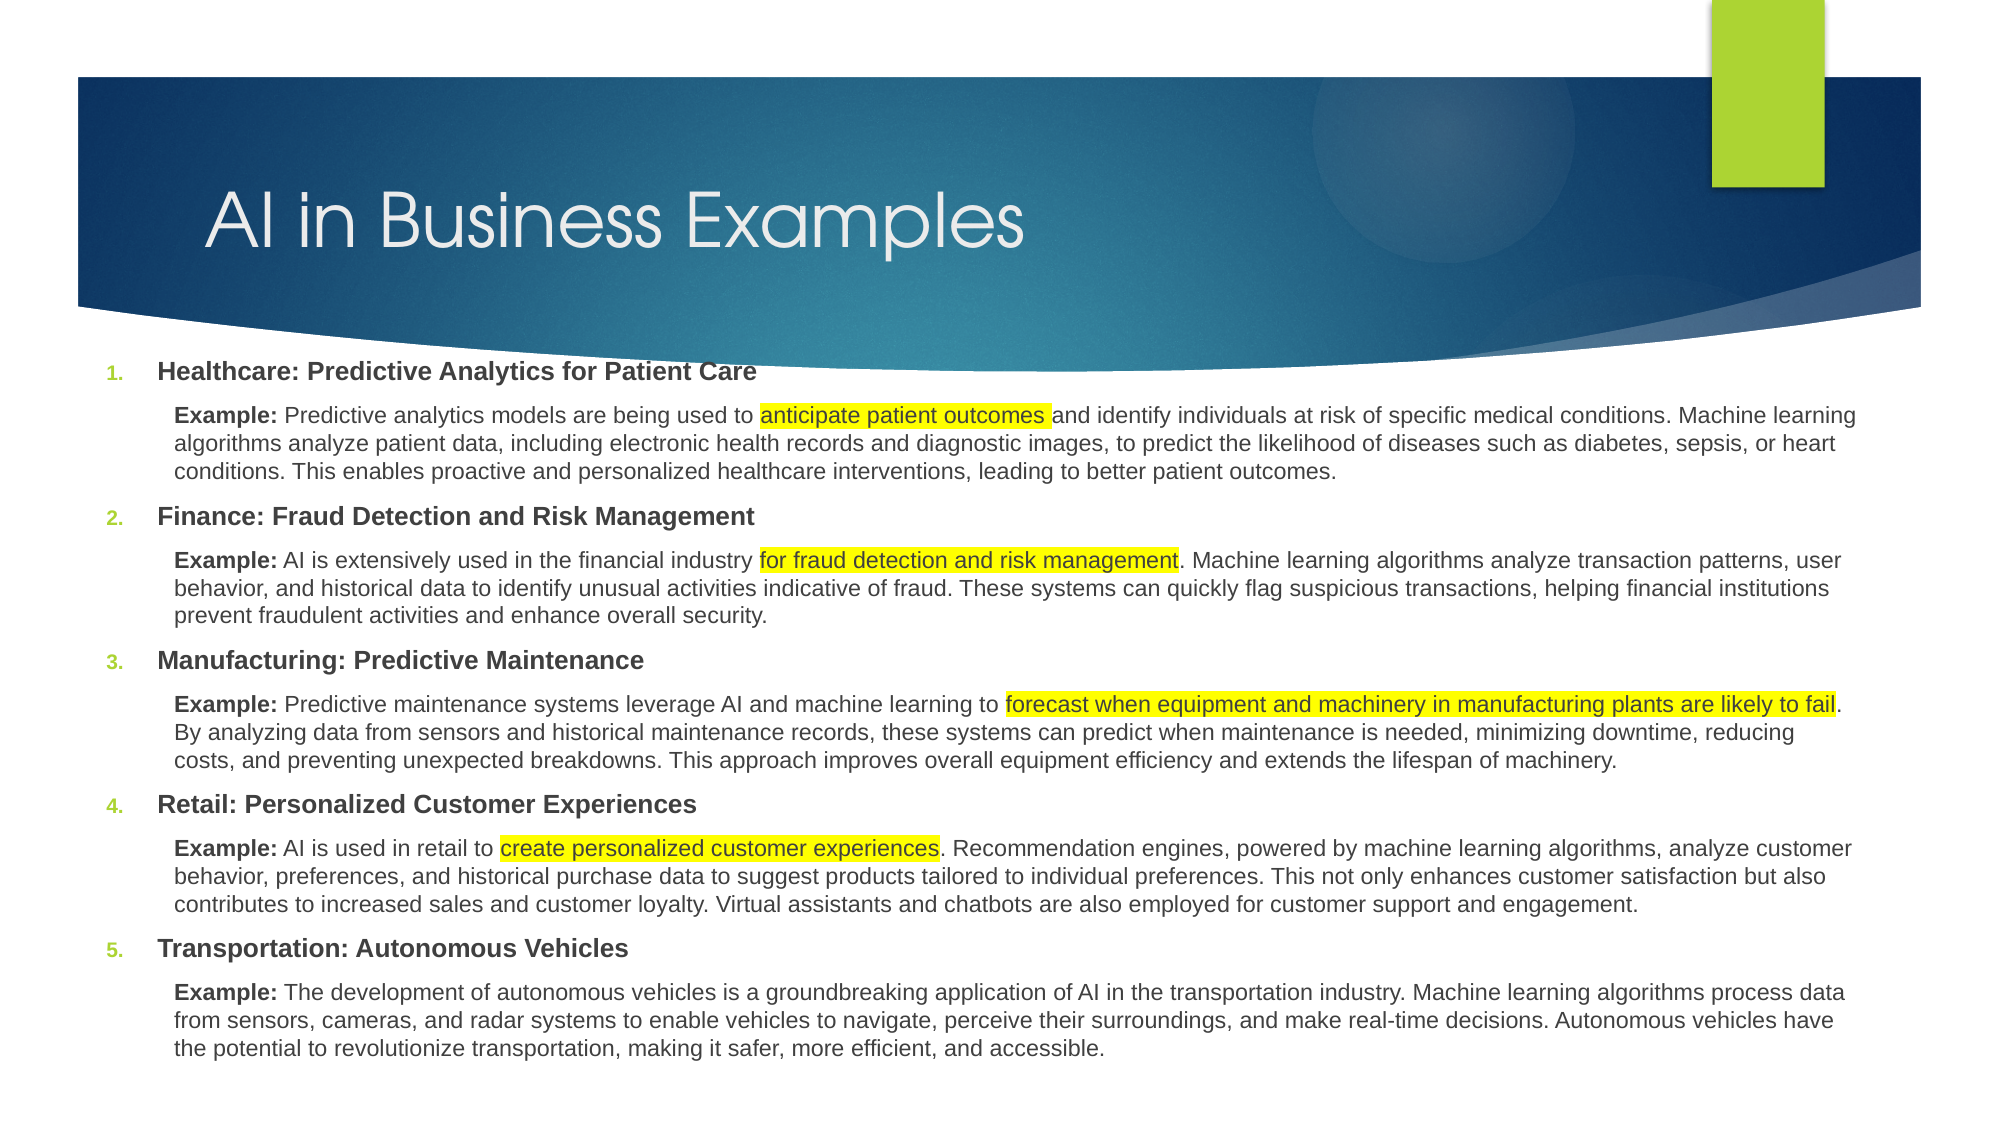

# AI in Business Examples
Healthcare: Predictive Analytics for Patient Care
Example: Predictive analytics models are being used to anticipate patient outcomes and identify individuals at risk of specific medical conditions. Machine learning algorithms analyze patient data, including electronic health records and diagnostic images, to predict the likelihood of diseases such as diabetes, sepsis, or heart conditions. This enables proactive and personalized healthcare interventions, leading to better patient outcomes.
Finance: Fraud Detection and Risk Management
Example: AI is extensively used in the financial industry for fraud detection and risk management. Machine learning algorithms analyze transaction patterns, user behavior, and historical data to identify unusual activities indicative of fraud. These systems can quickly flag suspicious transactions, helping financial institutions prevent fraudulent activities and enhance overall security.
Manufacturing: Predictive Maintenance
Example: Predictive maintenance systems leverage AI and machine learning to forecast when equipment and machinery in manufacturing plants are likely to fail. By analyzing data from sensors and historical maintenance records, these systems can predict when maintenance is needed, minimizing downtime, reducing costs, and preventing unexpected breakdowns. This approach improves overall equipment efficiency and extends the lifespan of machinery.
Retail: Personalized Customer Experiences
Example: AI is used in retail to create personalized customer experiences. Recommendation engines, powered by machine learning algorithms, analyze customer behavior, preferences, and historical purchase data to suggest products tailored to individual preferences. This not only enhances customer satisfaction but also contributes to increased sales and customer loyalty. Virtual assistants and chatbots are also employed for customer support and engagement.
Transportation: Autonomous Vehicles
Example: The development of autonomous vehicles is a groundbreaking application of AI in the transportation industry. Machine learning algorithms process data from sensors, cameras, and radar systems to enable vehicles to navigate, perceive their surroundings, and make real-time decisions. Autonomous vehicles have the potential to revolutionize transportation, making it safer, more efficient, and accessible.